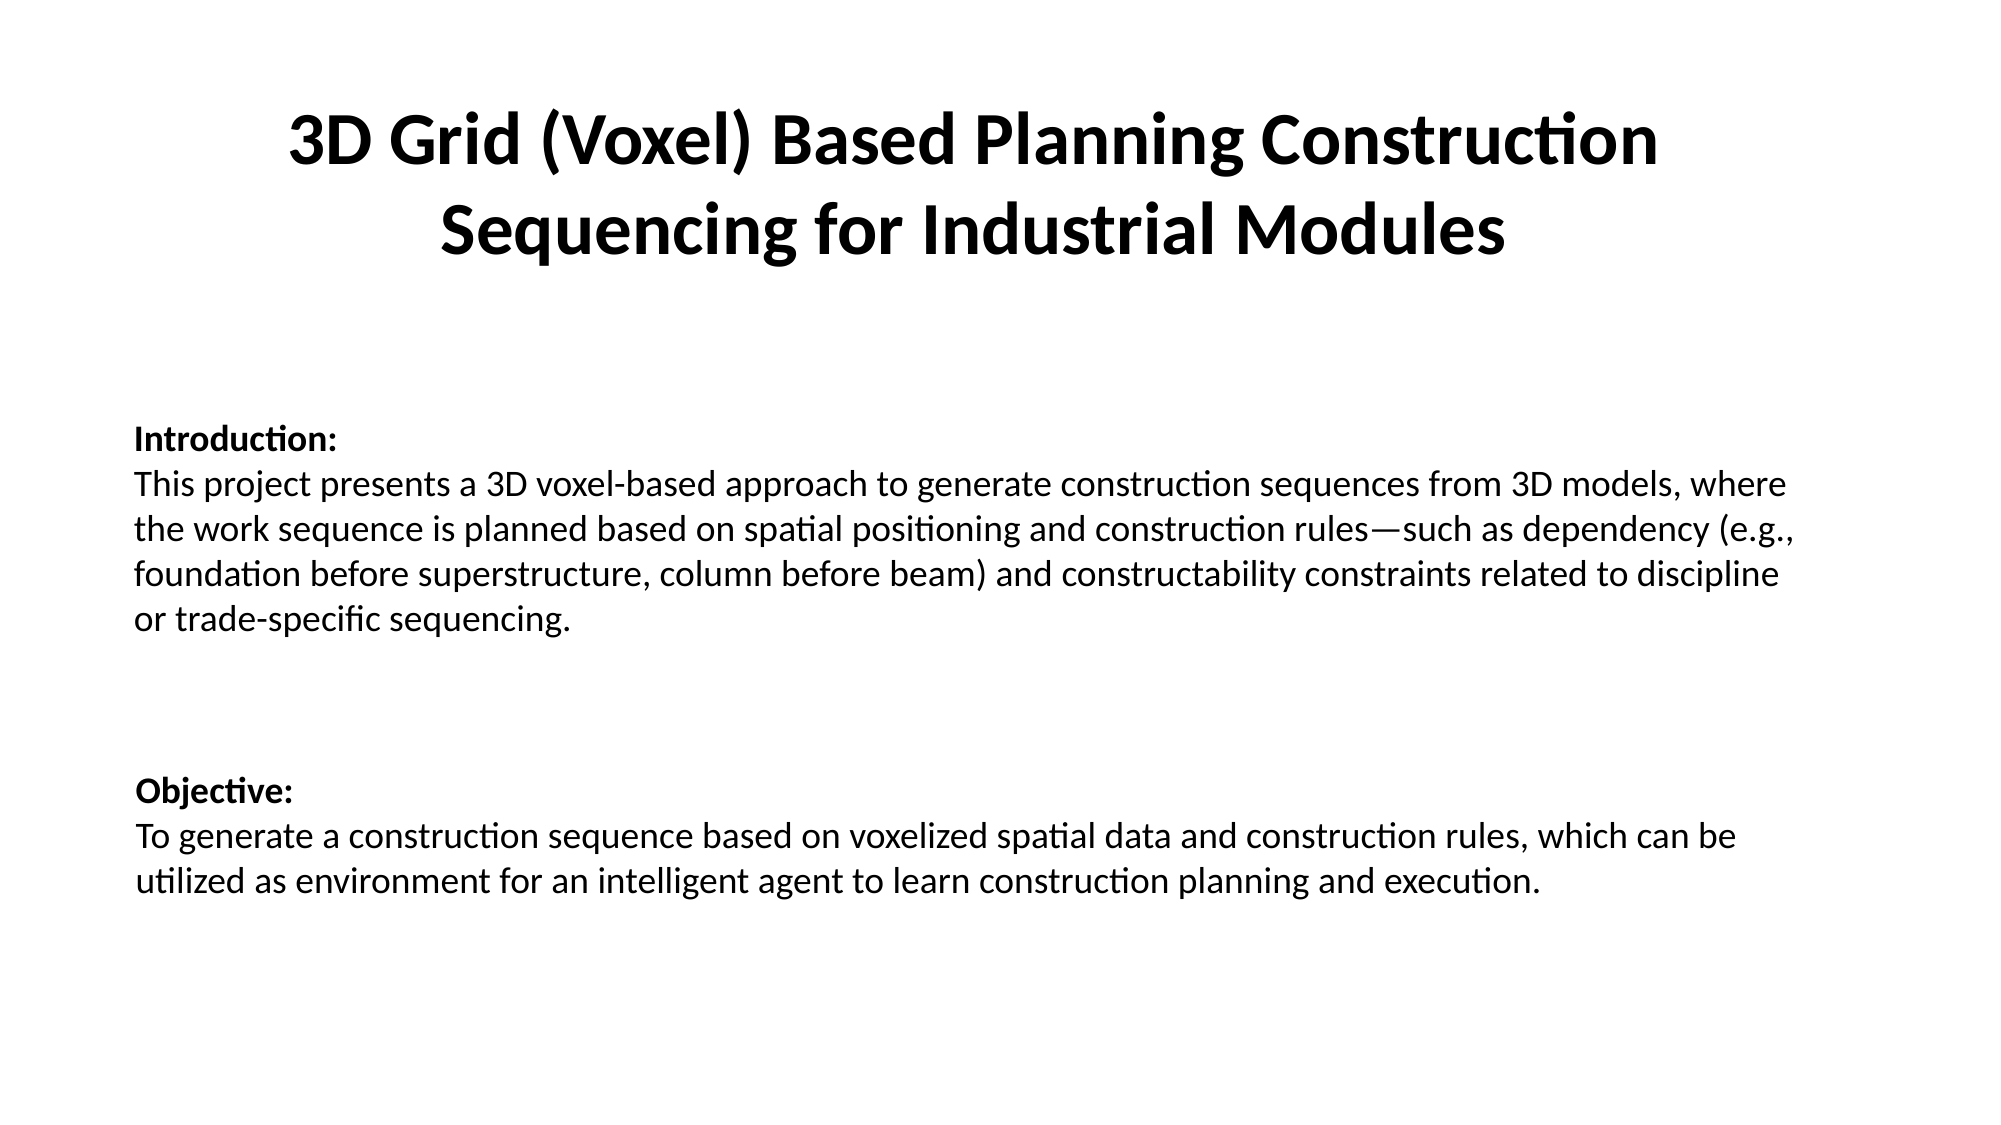

3D Grid (Voxel) Based Planning Construction Sequencing for Industrial Modules
Introduction:
This project presents a 3D voxel-based approach to generate construction sequences from 3D models, where the work sequence is planned based on spatial positioning and construction rules—such as dependency (e.g., foundation before superstructure, column before beam) and constructability constraints related to discipline or trade-specific sequencing.

Objective:
To generate a construction sequence based on voxelized spatial data and construction rules, which can be utilized as environment for an intelligent agent to learn construction planning and execution.